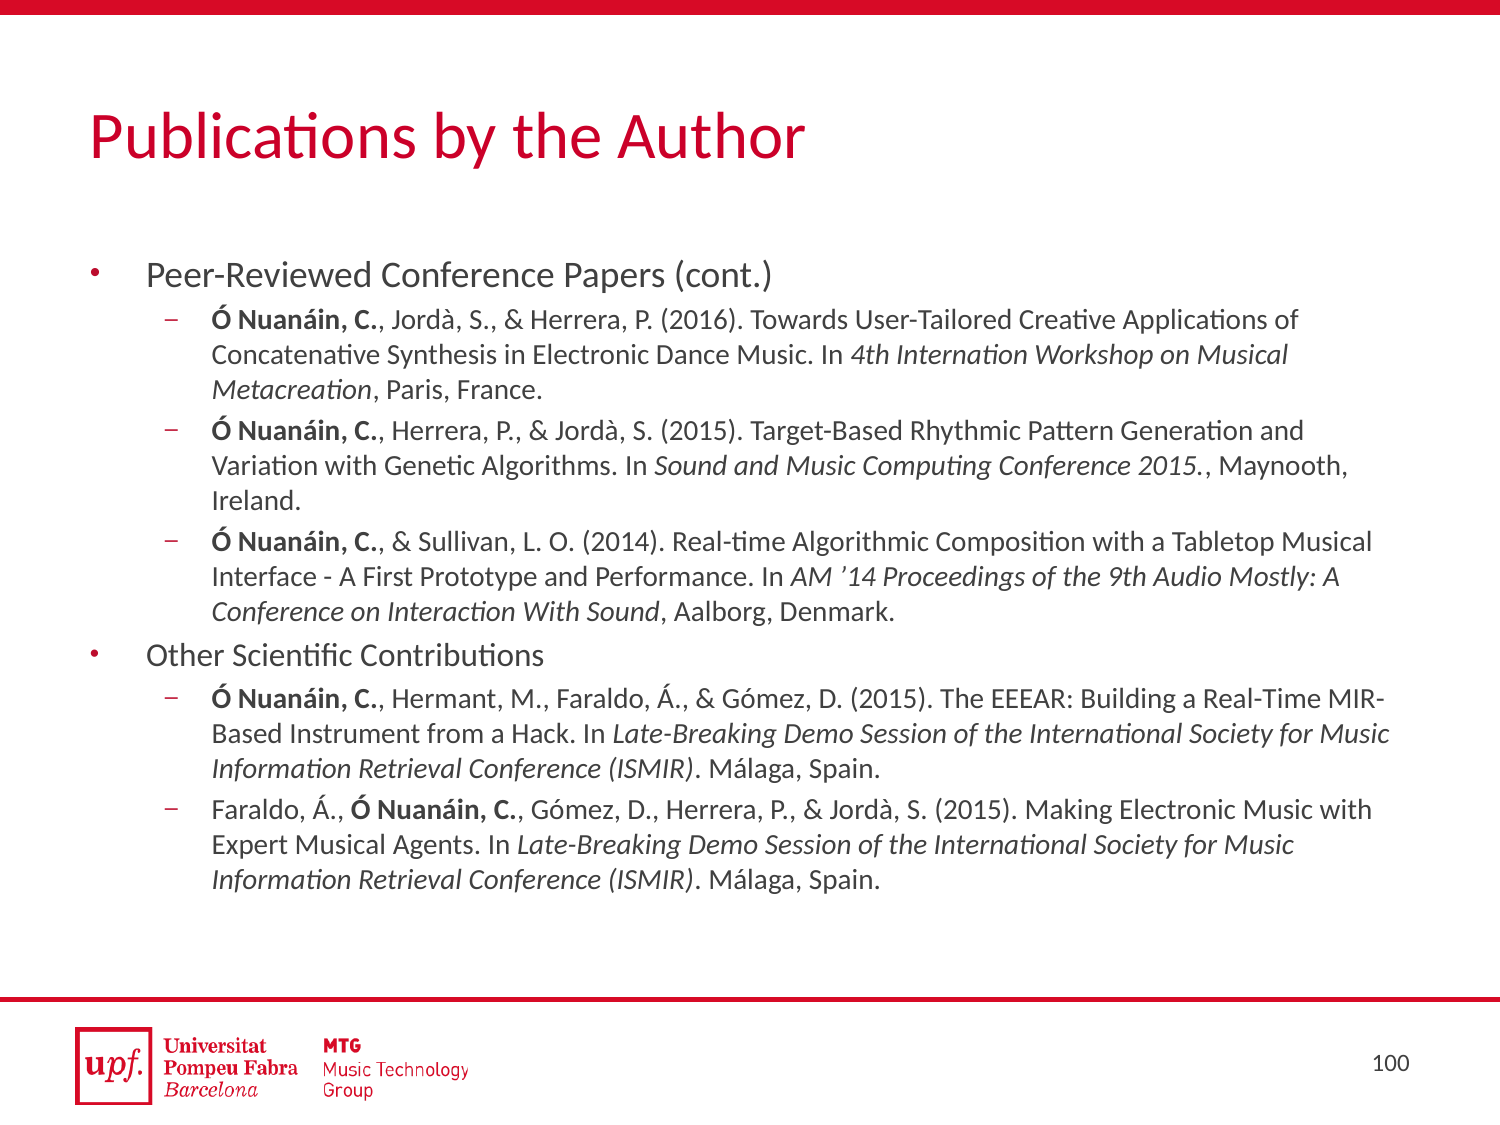

# Publications by the Author
Peer-Reviewed Conference Papers (cont.)
Ó Nuanáin, C., Jordà, S., & Herrera, P. (2016). Towards User-Tailored Creative Applications of Concatenative Synthesis in Electronic Dance Music. In 4th Internation Workshop on Musical Metacreation, Paris, France.
Ó Nuanáin, C., Herrera, P., & Jordà, S. (2015). Target-Based Rhythmic Pattern Generation and Variation with Genetic Algorithms. In Sound and Music Computing Conference 2015., Maynooth, Ireland.
Ó Nuanáin, C., & Sullivan, L. O. (2014). Real-time Algorithmic Composition with a Tabletop Musical Interface - A First Prototype and Performance. In AM ’14 Proceedings of the 9th Audio Mostly: A Conference on Interaction With Sound, Aalborg, Denmark.
Other Scientific Contributions
Ó Nuanáin, C., Hermant, M., Faraldo, Á., & Gómez, D. (2015). The EEEAR: Building a Real-Time MIR-Based Instrument from a Hack. In Late-Breaking Demo Session of the International Society for Music Information Retrieval Conference (ISMIR). Málaga, Spain.
Faraldo, Á., Ó Nuanáin, C., Gómez, D., Herrera, P., & Jordà, S. (2015). Making Electronic Music with Expert Musical Agents. In Late-Breaking Demo Session of the International Society for Music Information Retrieval Conference (ISMIR). Málaga, Spain.

100